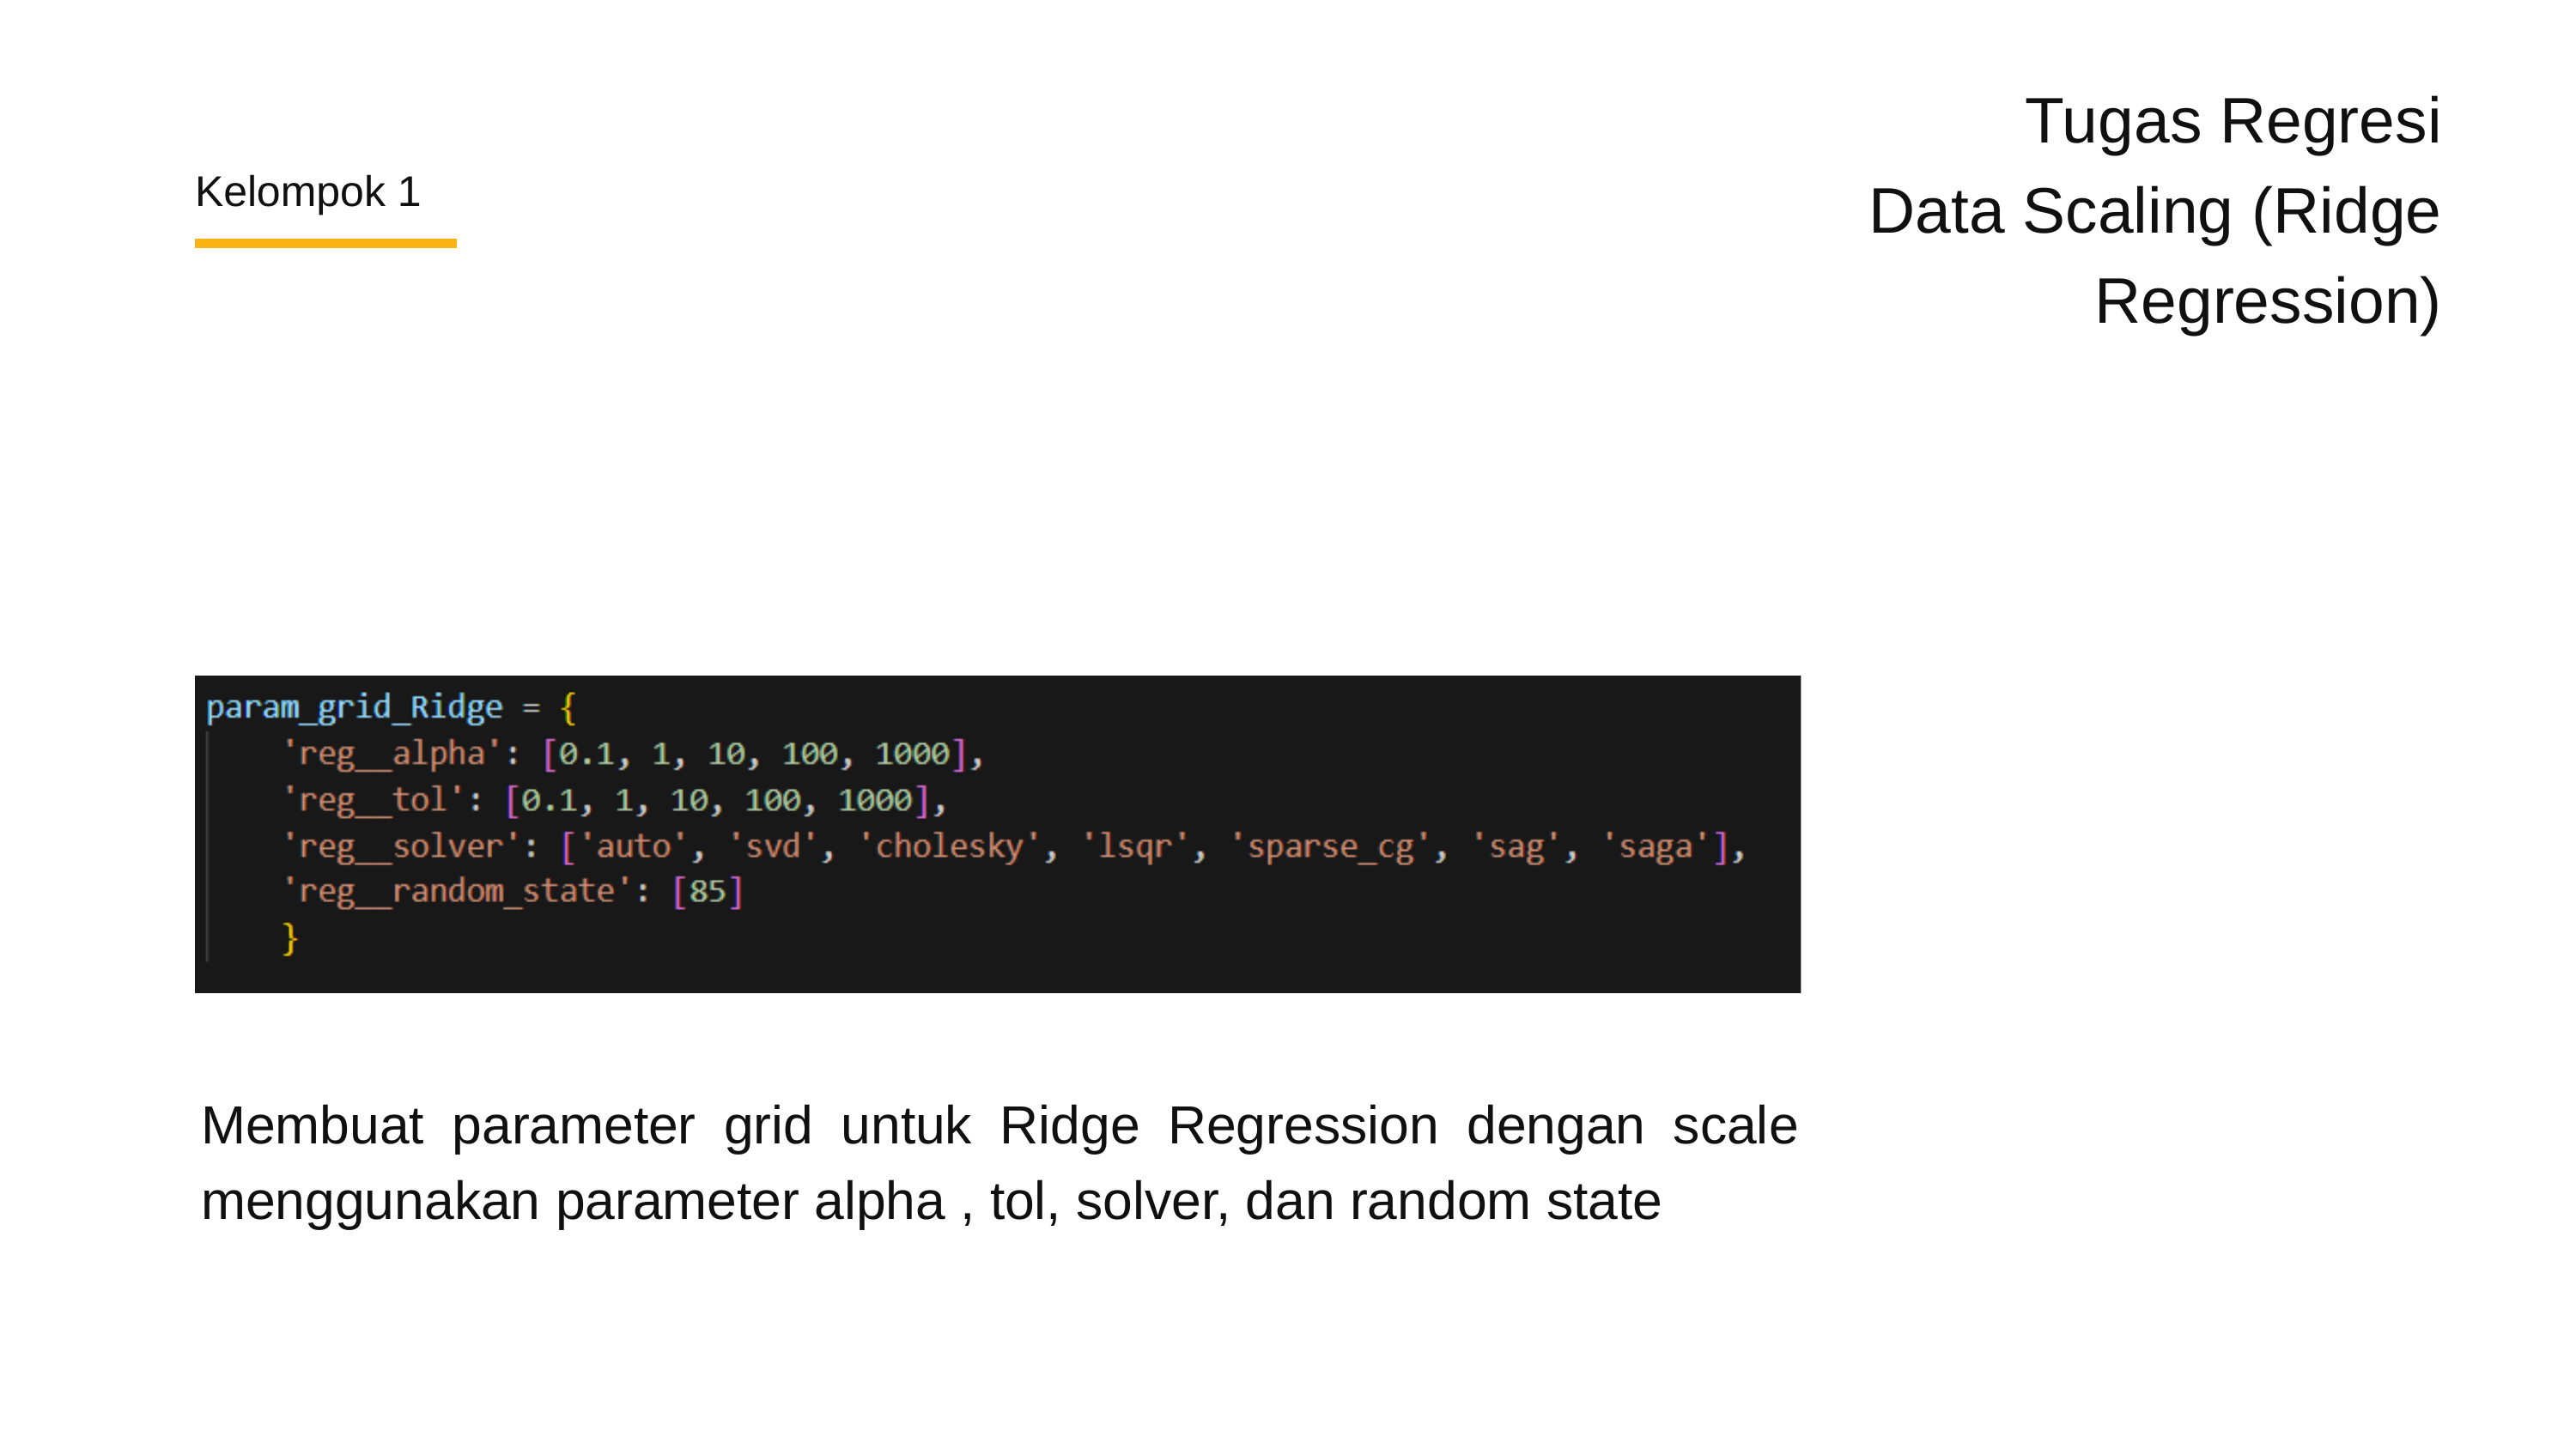

Tugas Regresi
Data Scaling (Ridge Regression)
Kelompok 1

Membuat parameter grid untuk Ridge Regression dengan scale menggunakan parameter alpha , tol, solver, dan random state